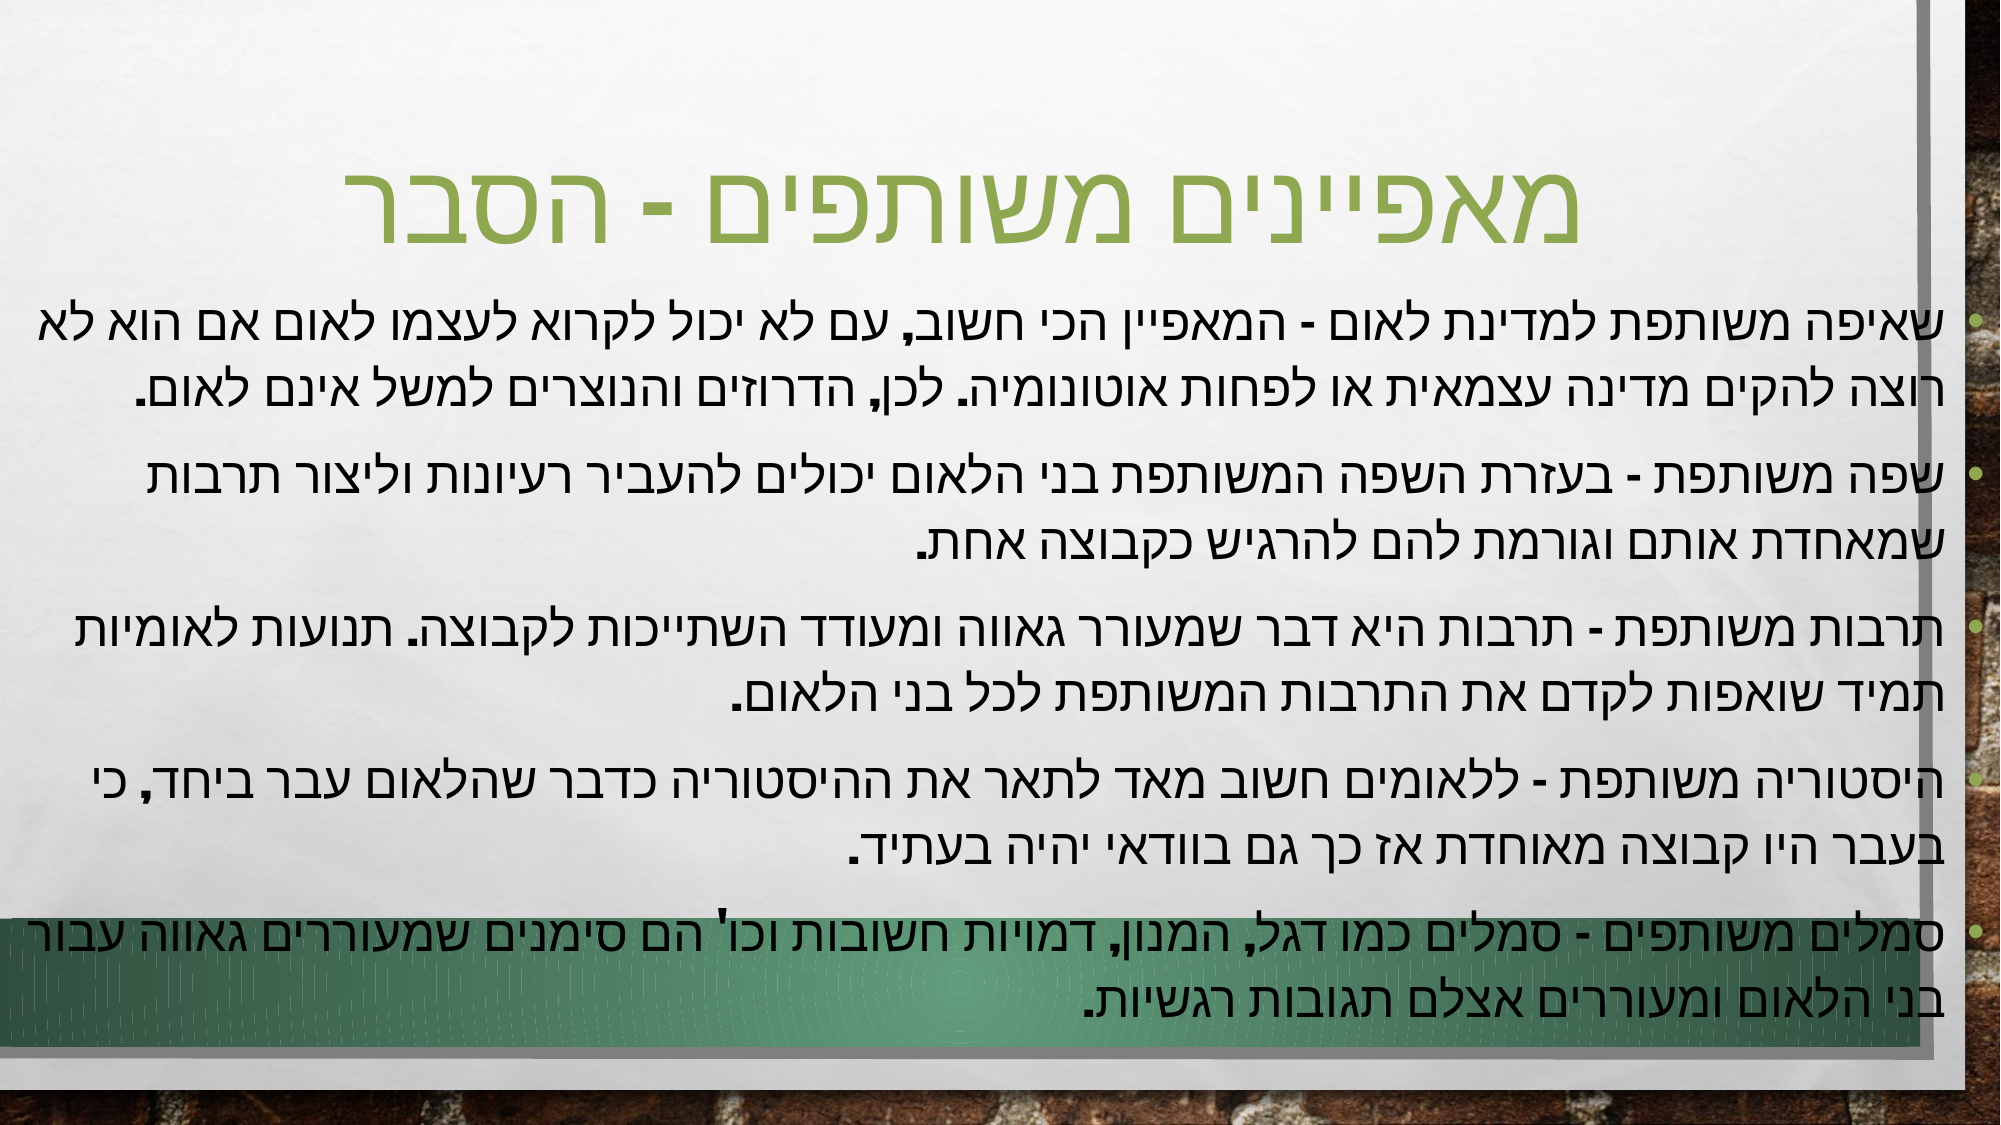

# מאפיינים משותפים - הסבר
שאיפה משותפת למדינת לאום – המאפיין הכי חשוב, עם לא יכול לקרוא לעצמו לאום אם הוא לא רוצה להקים מדינה עצמאית או לפחות אוטונומיה. לכן, הדרוזים והנוצרים למשל אינם לאום.
שפה משותפת – בעזרת השפה המשותפת בני הלאום יכולים להעביר רעיונות וליצור תרבות שמאחדת אותם וגורמת להם להרגיש כקבוצה אחת.
תרבות משותפת – תרבות היא דבר שמעורר גאווה ומעודד השתייכות לקבוצה. תנועות לאומיות תמיד שואפות לקדם את התרבות המשותפת לכל בני הלאום.
היסטוריה משותפת – ללאומים חשוב מאד לתאר את ההיסטוריה כדבר שהלאום עבר ביחד, כי בעבר היו קבוצה מאוחדת אז כך גם בוודאי יהיה בעתיד.
סמלים משותפים – סמלים כמו דגל, המנון, דמויות חשובות וכו' הם סימנים שמעוררים גאווה עבור בני הלאום ומעוררים אצלם תגובות רגשיות.